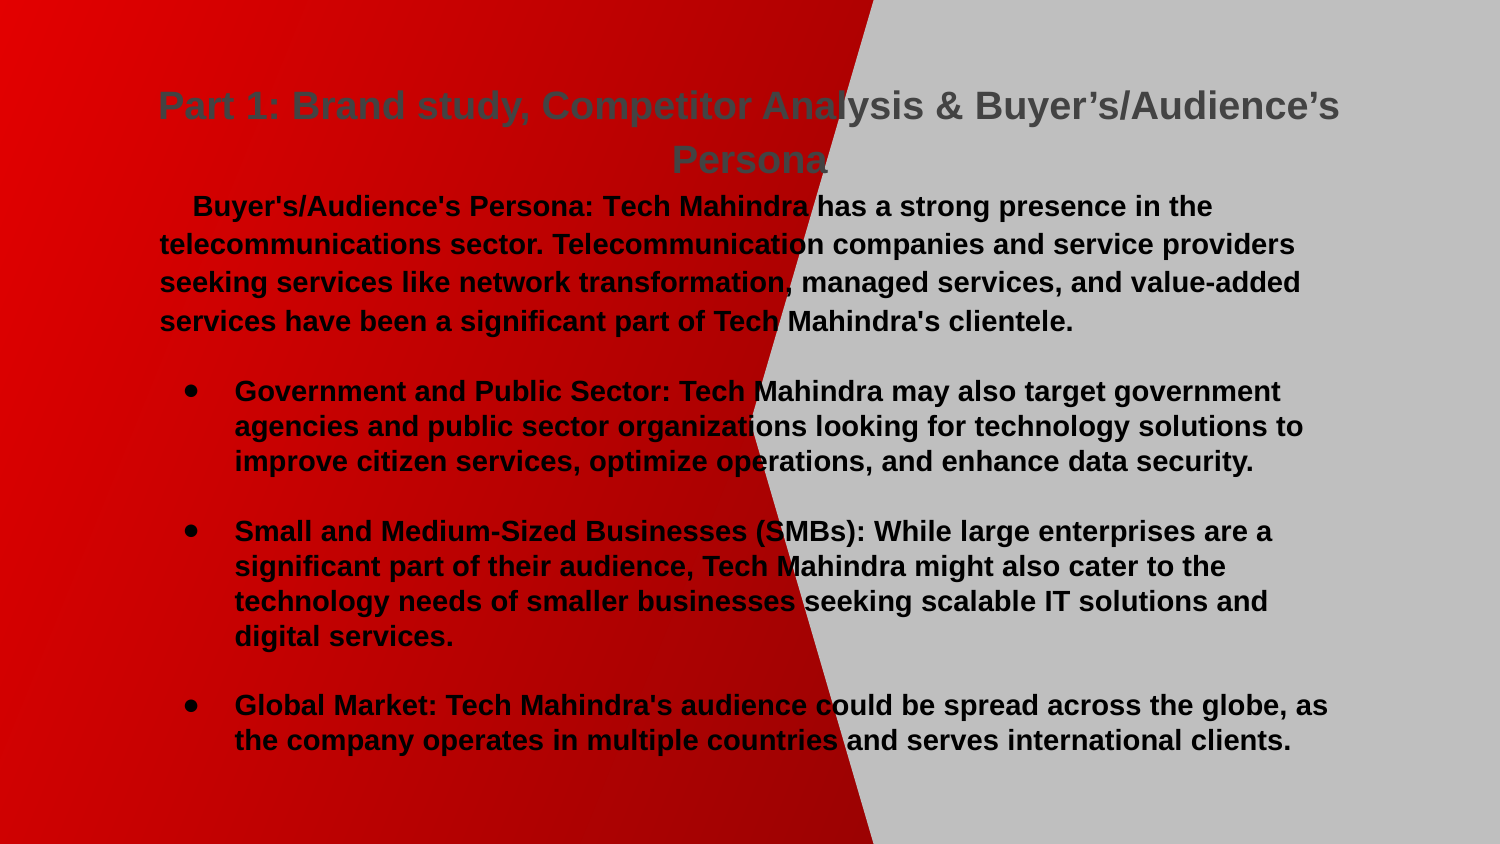

Part 1: Brand study, Competitor Analysis & Buyer’s/Audience’s Persona
    Buyer's/Audience's Persona: Tech Mahindra has a strong presence in the     telecommunications sector. Telecommunication companies and service providers seeking services like network transformation, managed services, and value-added services have been a significant part of Tech Mahindra's clientele.

Government and Public Sector: Tech Mahindra may also target government agencies and public sector organizations looking for technology solutions to improve citizen services, optimize operations, and enhance data security.

Small and Medium-Sized Businesses (SMBs): While large enterprises are a significant part of their audience, Tech Mahindra might also cater to the technology needs of smaller businesses seeking scalable IT solutions and digital services.

Global Market: Tech Mahindra's audience could be spread across the globe, as the company operates in multiple countries and serves international clients.